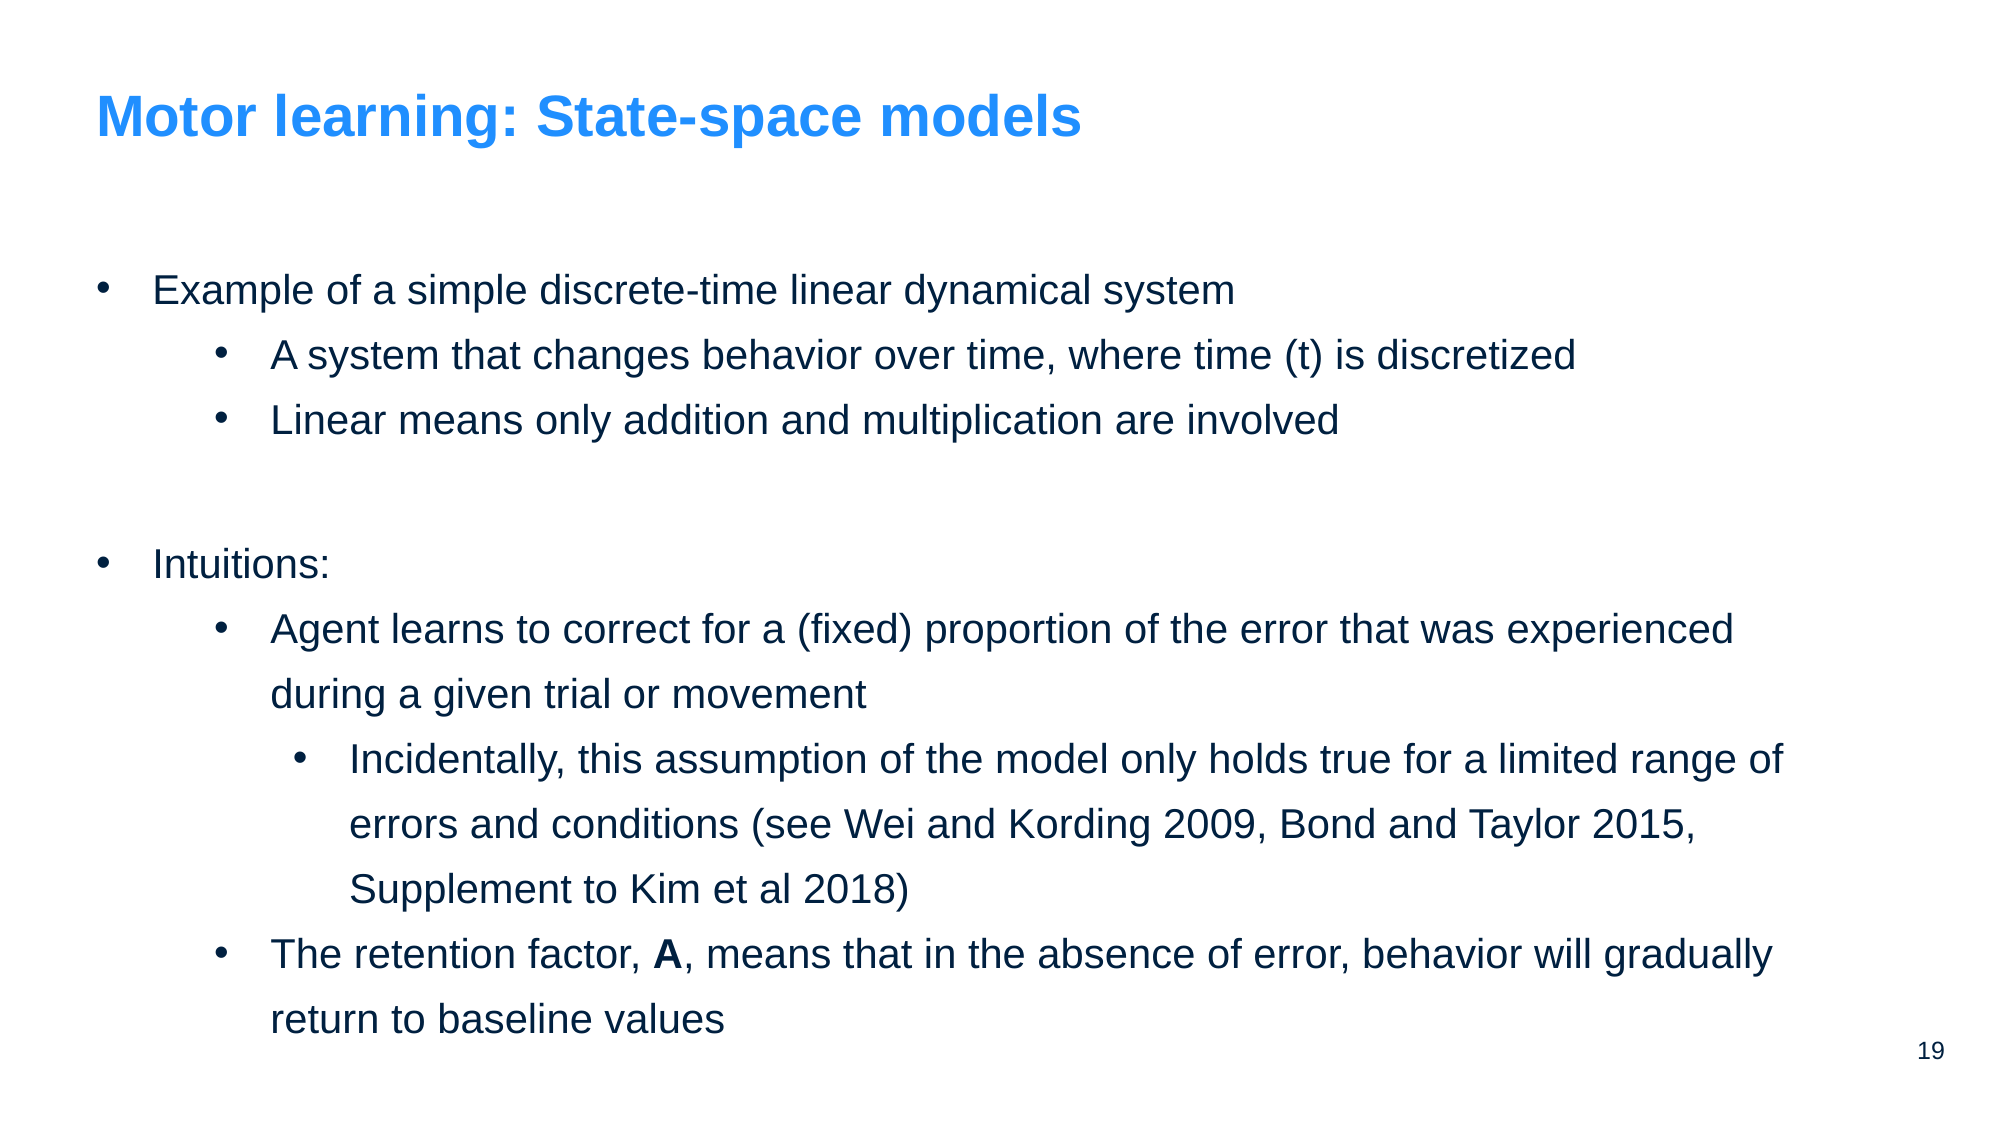

# Motor learning: State-space models
Example of a simple discrete-time linear dynamical system
A system that changes behavior over time, where time (t) is discretized
Linear means only addition and multiplication are involved

Intuitions:
Agent learns to correct for a (fixed) proportion of the error that was experienced  during a given trial or movement
Incidentally, this assumption of the model only holds true for a limited range of errors and conditions (see Wei and Kording 2009, Bond and Taylor 2015, Supplement to Kim et al 2018)
The retention factor, A, means that in the absence of error, behavior will gradually return to baseline values